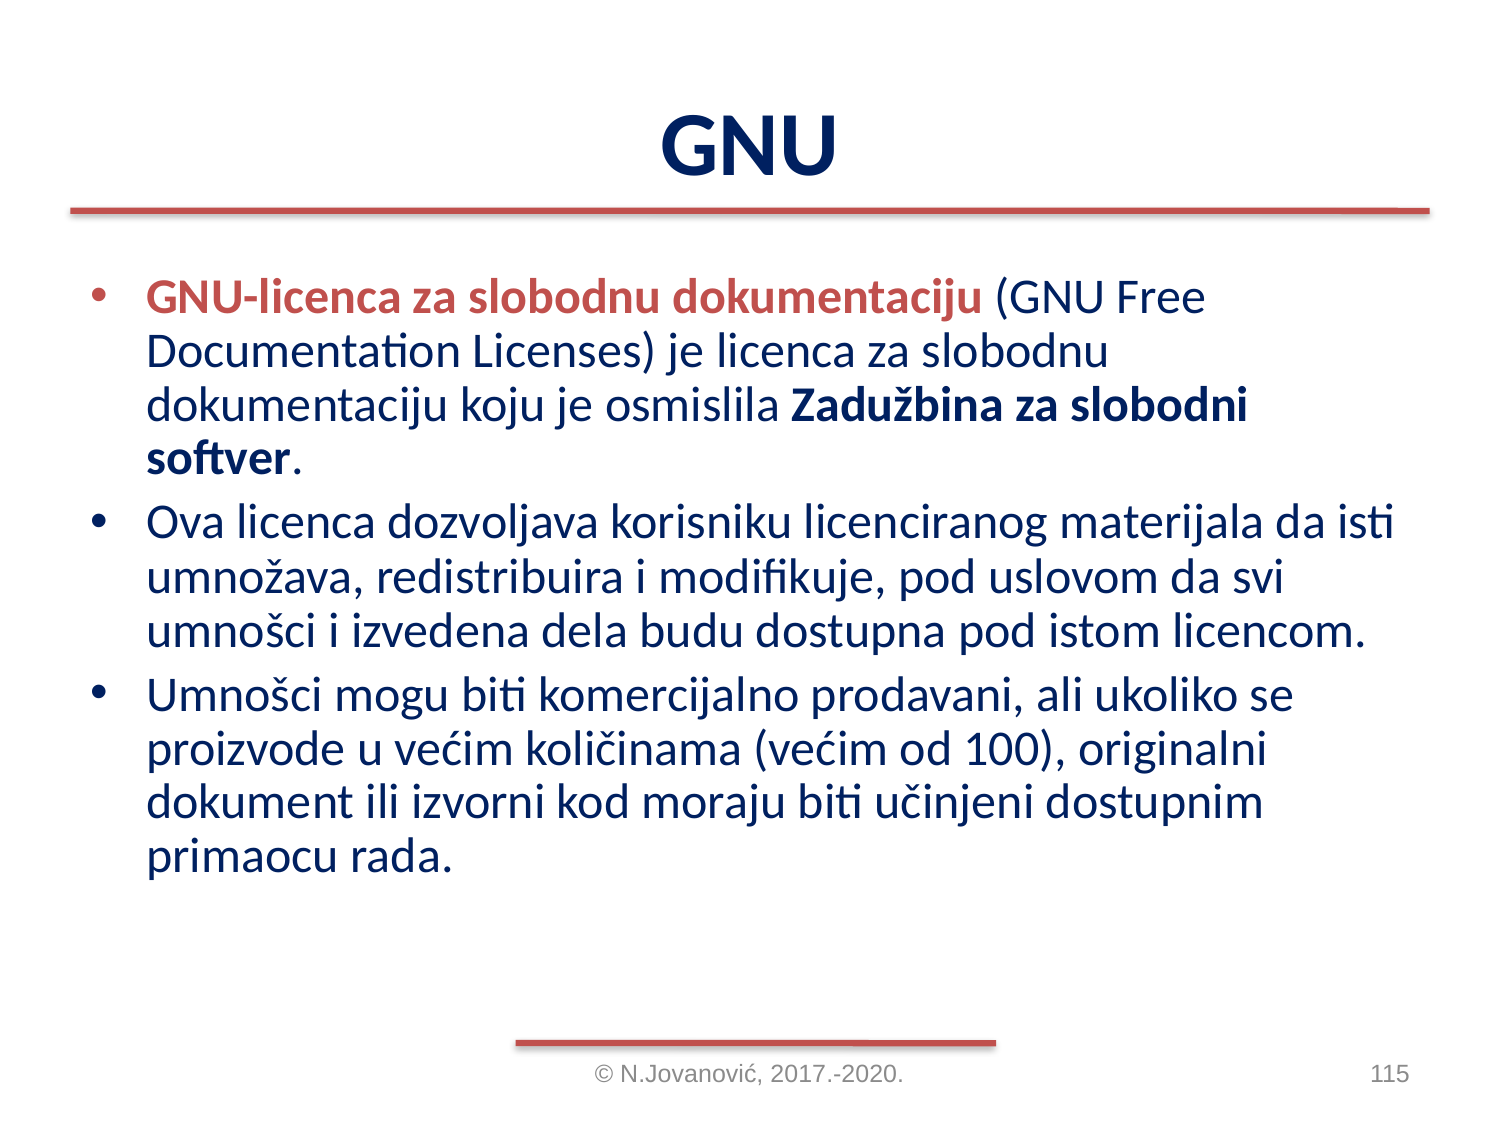

# GNU
GNU-licenca za slobodnu dokumentaciju (GNU Free Documentation Licenses) je licenca za slobodnu dokumentaciju koju je osmislila Zadužbina za slobodni softver.
Ova licenca dozvoljava korisniku licenciranog materijala da isti umnožava, redistribuira i modifikuje, pod uslovom da svi umnošci i izvedena dela budu dostupna pod istom licencom.
Umnošci mogu biti komercijalno prodavani, ali ukoliko se proizvode u većim količinama (većim od 100), originalni dokument ili izvorni kod moraju biti učinjeni dostupnim primaocu rada.

© N.Jovanović, 2017.-2020.
115